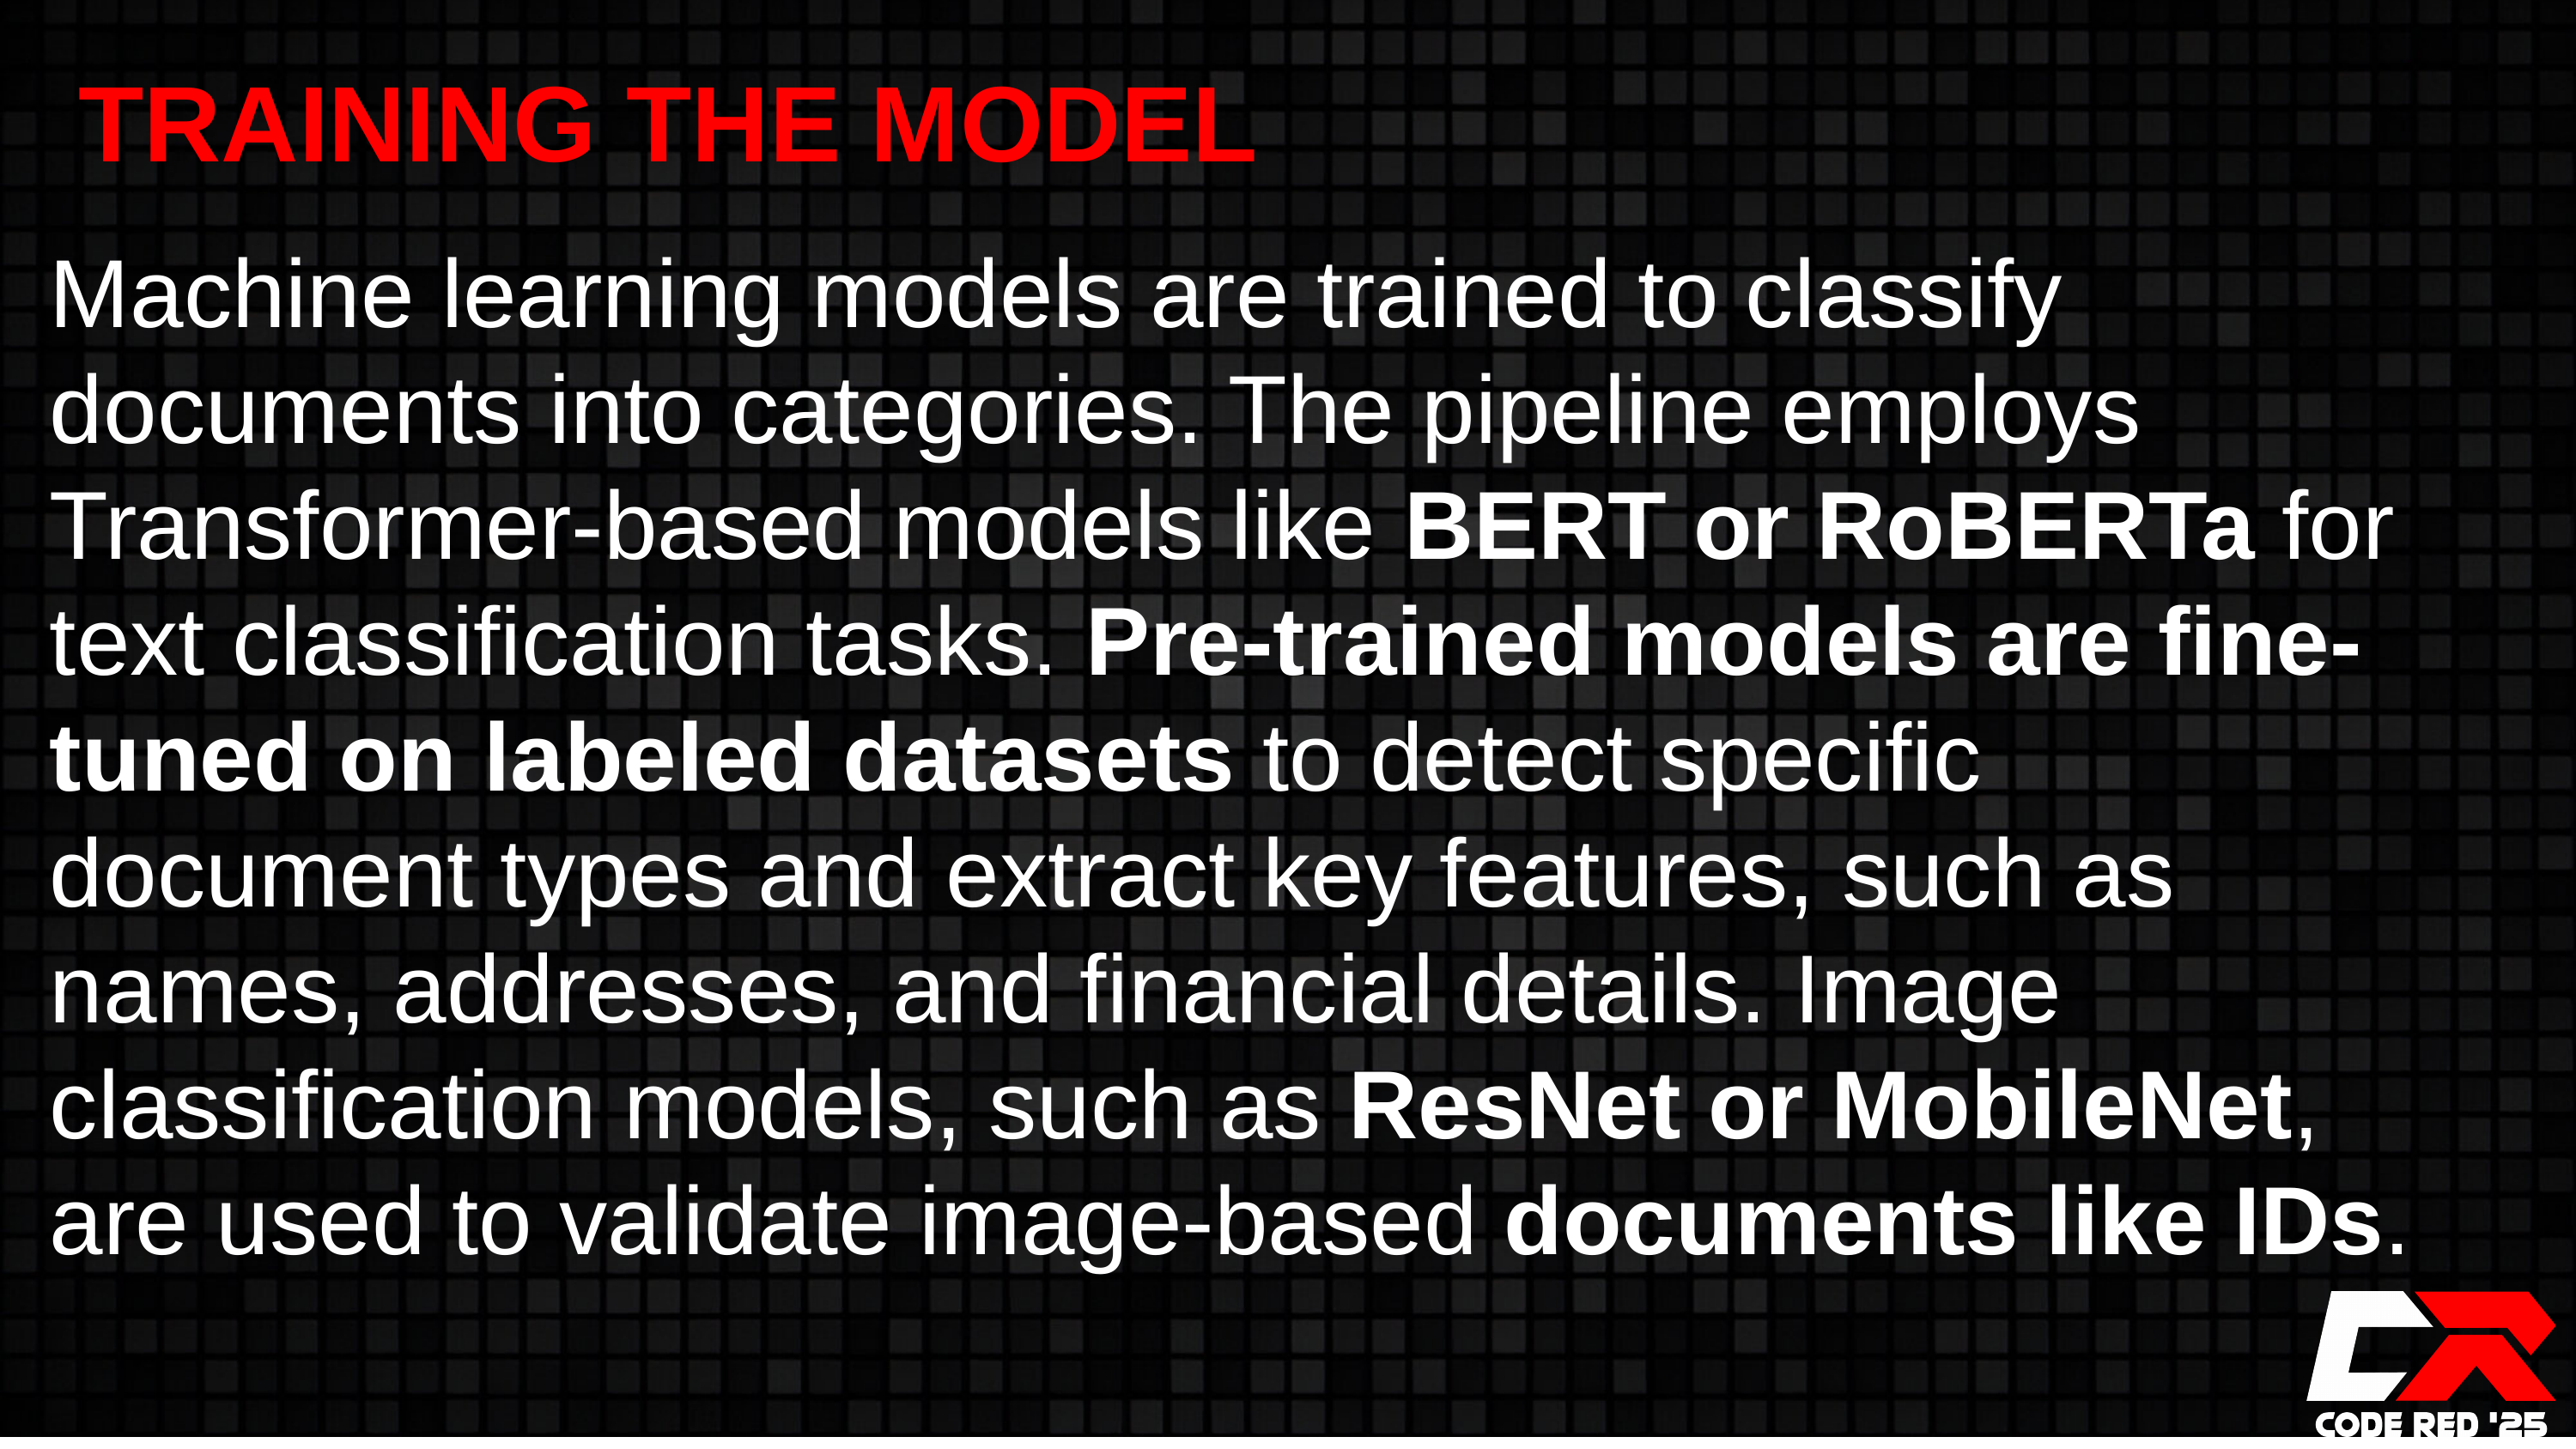

TRAINING THE MODEL
Machine learning models are trained to classify documents into categories. The pipeline employs Transformer-based models like BERT or RoBERTa for text classification tasks. Pre-trained models are fine-tuned on labeled datasets to detect specific document types and extract key features, such as names, addresses, and financial details. Image classification models, such as ResNet or MobileNet, are used to validate image-based documents like IDs.